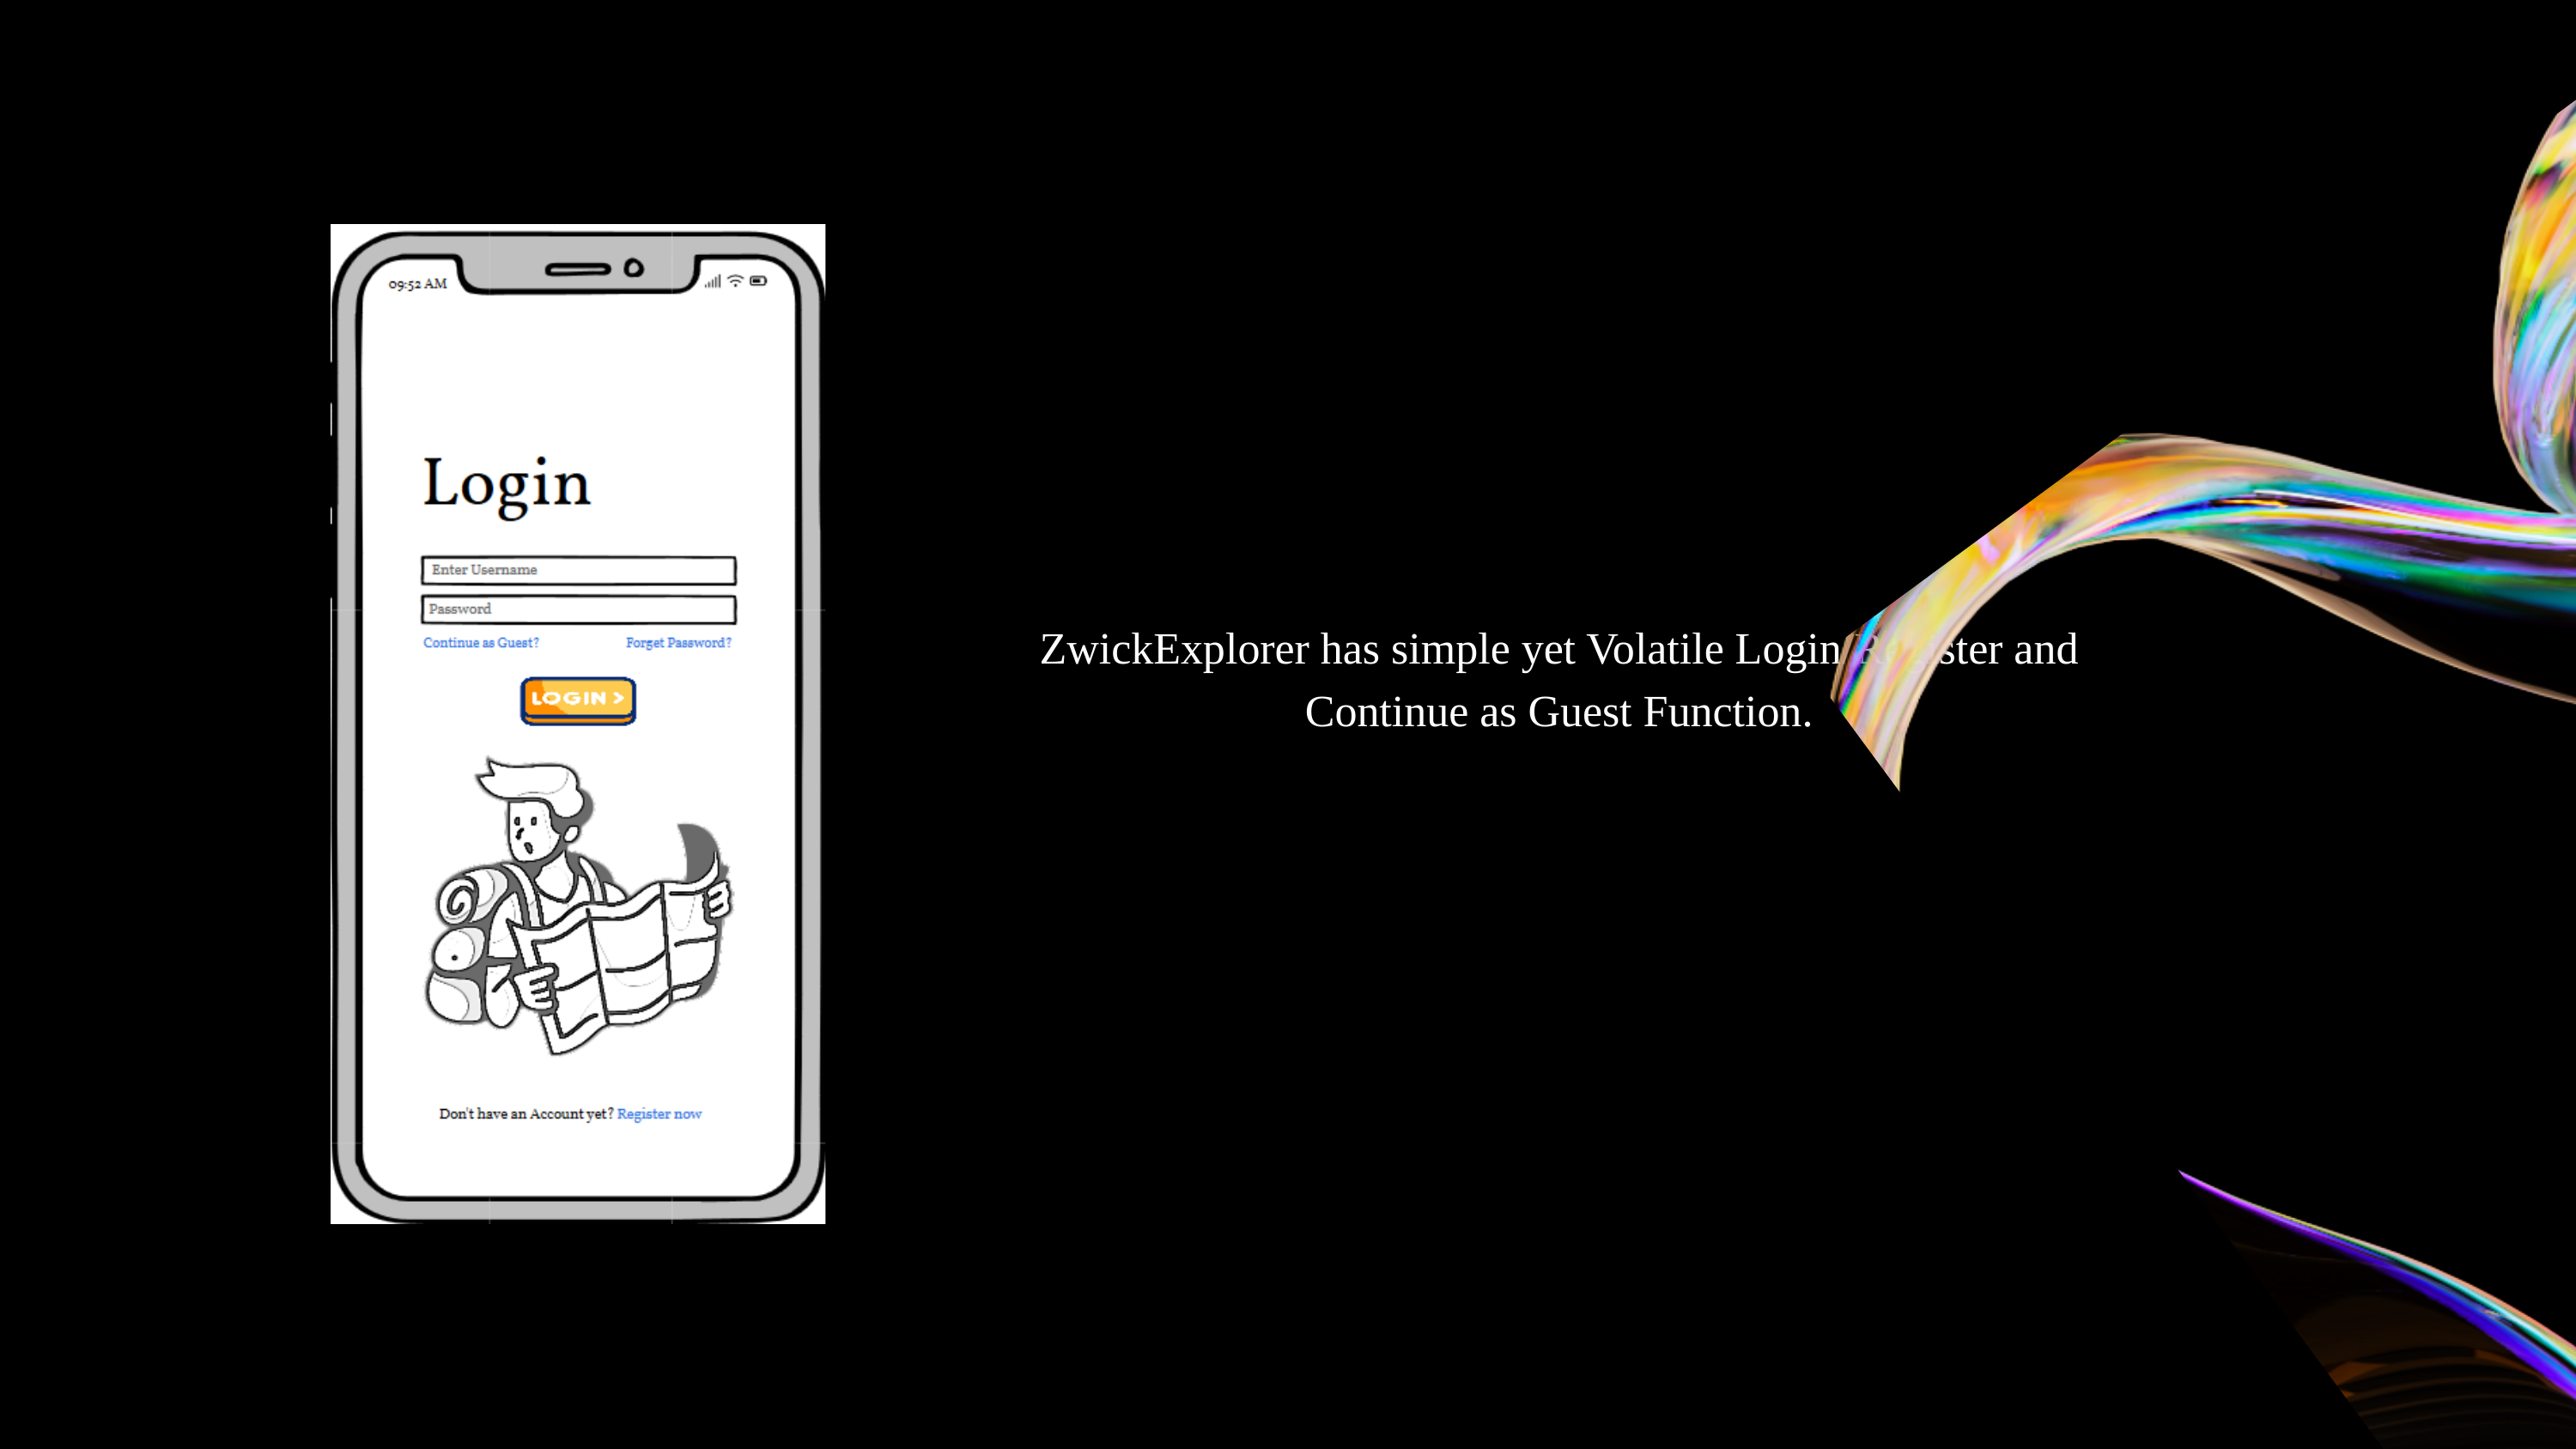

ZwickExplorer has simple yet Volatile Login/Register and Continue as Guest Function.